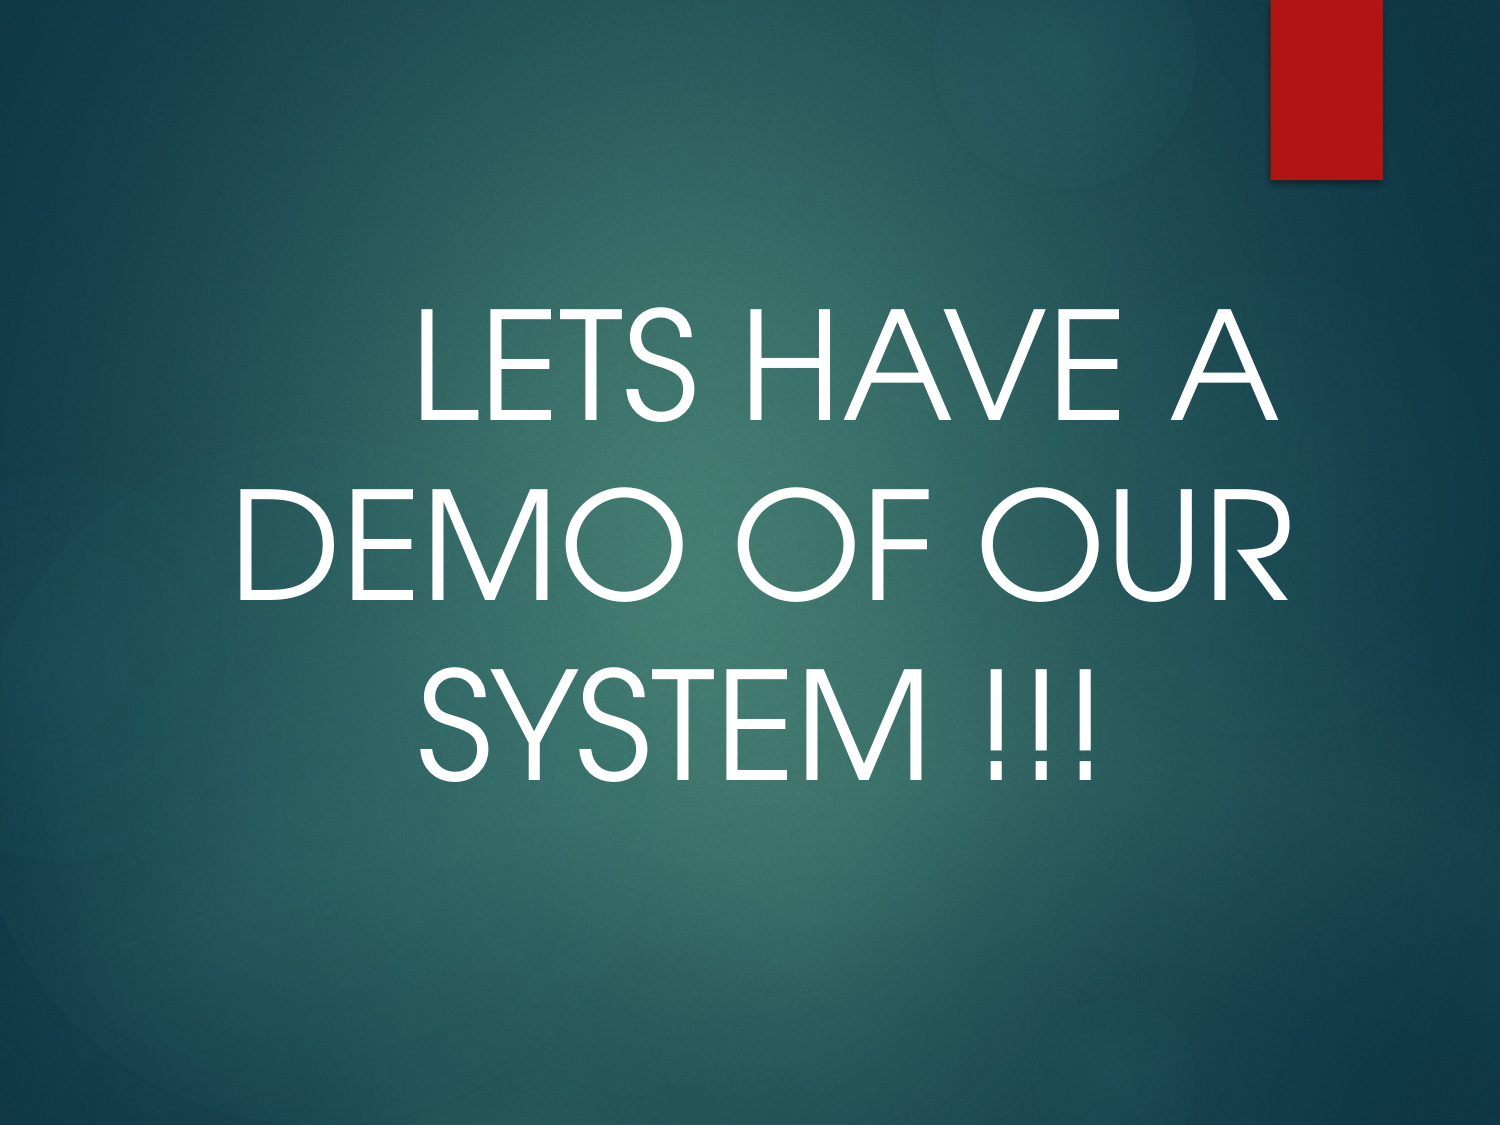

LETS HAVE A DEMO OF OUR SYSTEM !!!